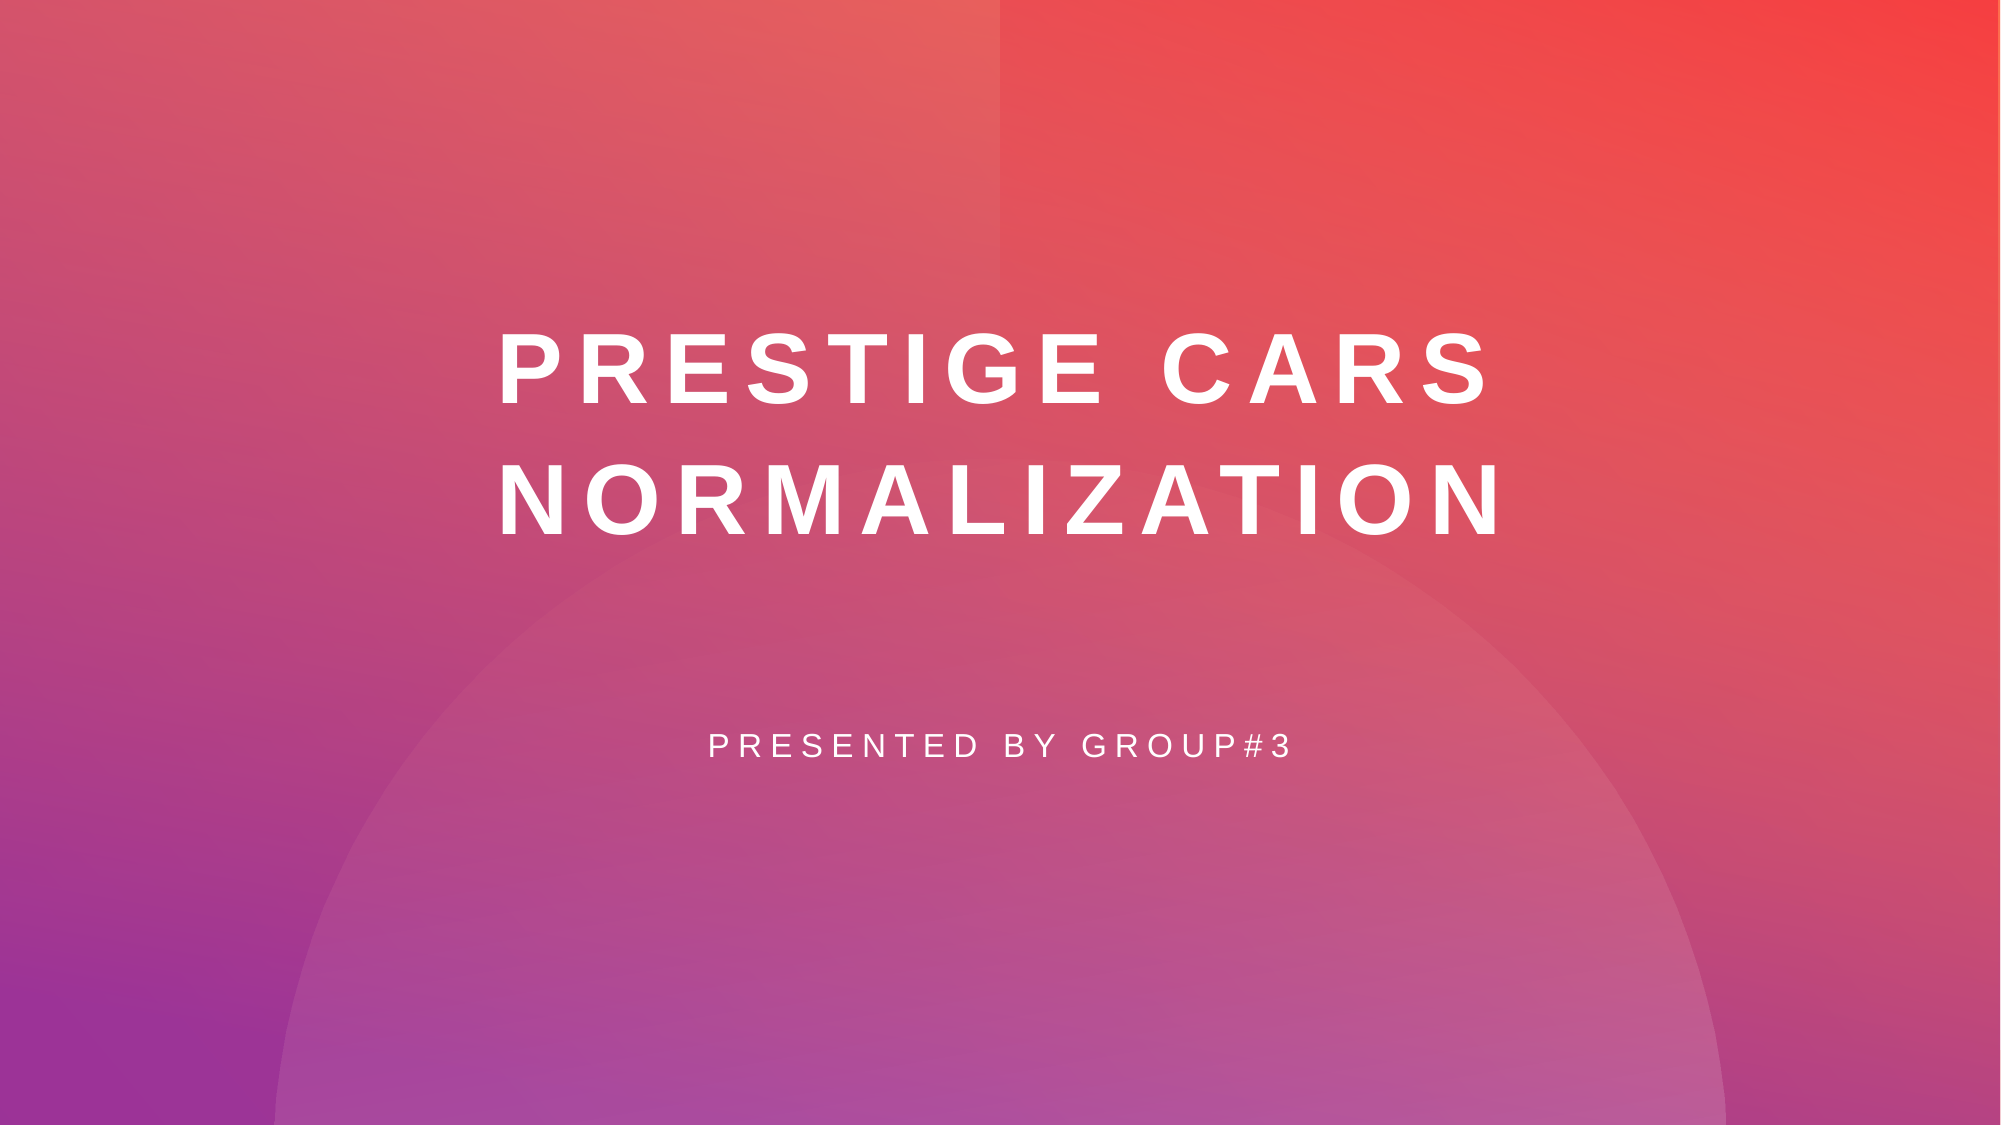

# Prestige cars normalization
Presented by GROUP#3